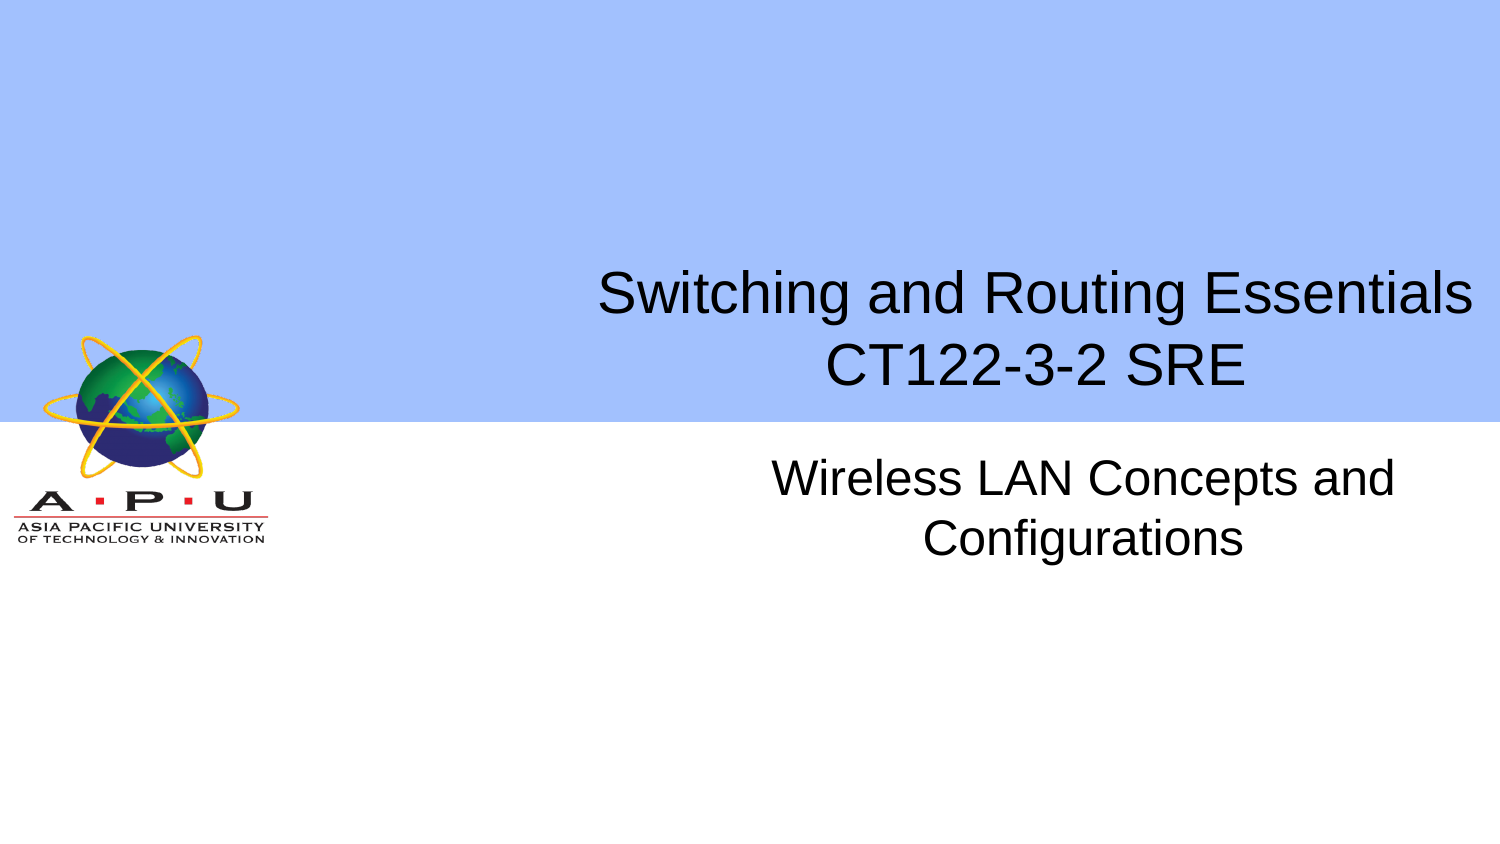

# Switching and Routing Essentials CT122-3-2 SRE
Wireless LAN Concepts and Configurations